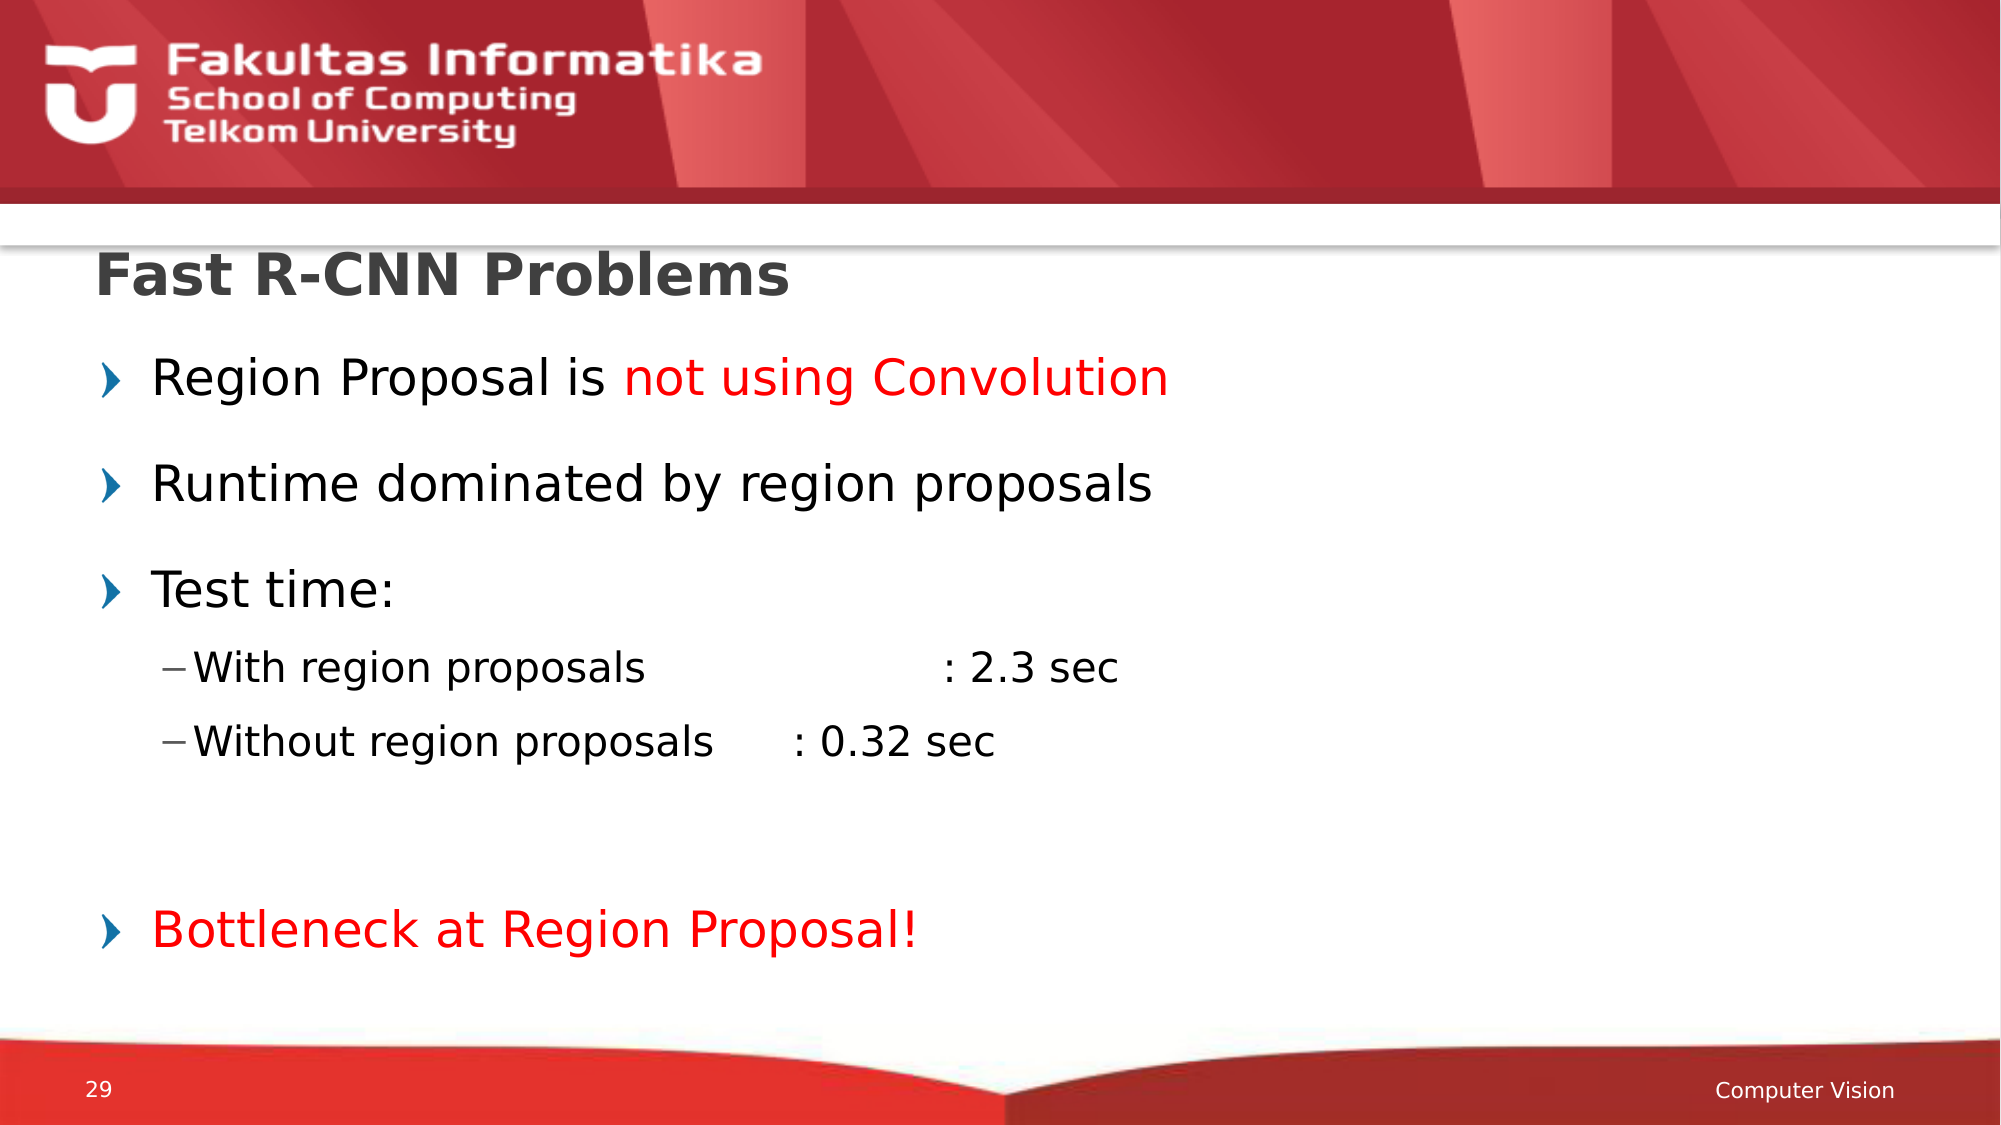

# Fast R-CNN Problems
Region Proposal is not using Convolution
Runtime dominated by region proposals
Test time:
With region proposals		: 2.3 sec
Without region proposals	: 0.32 sec

Bottleneck at Region Proposal!
Computer Vision
29